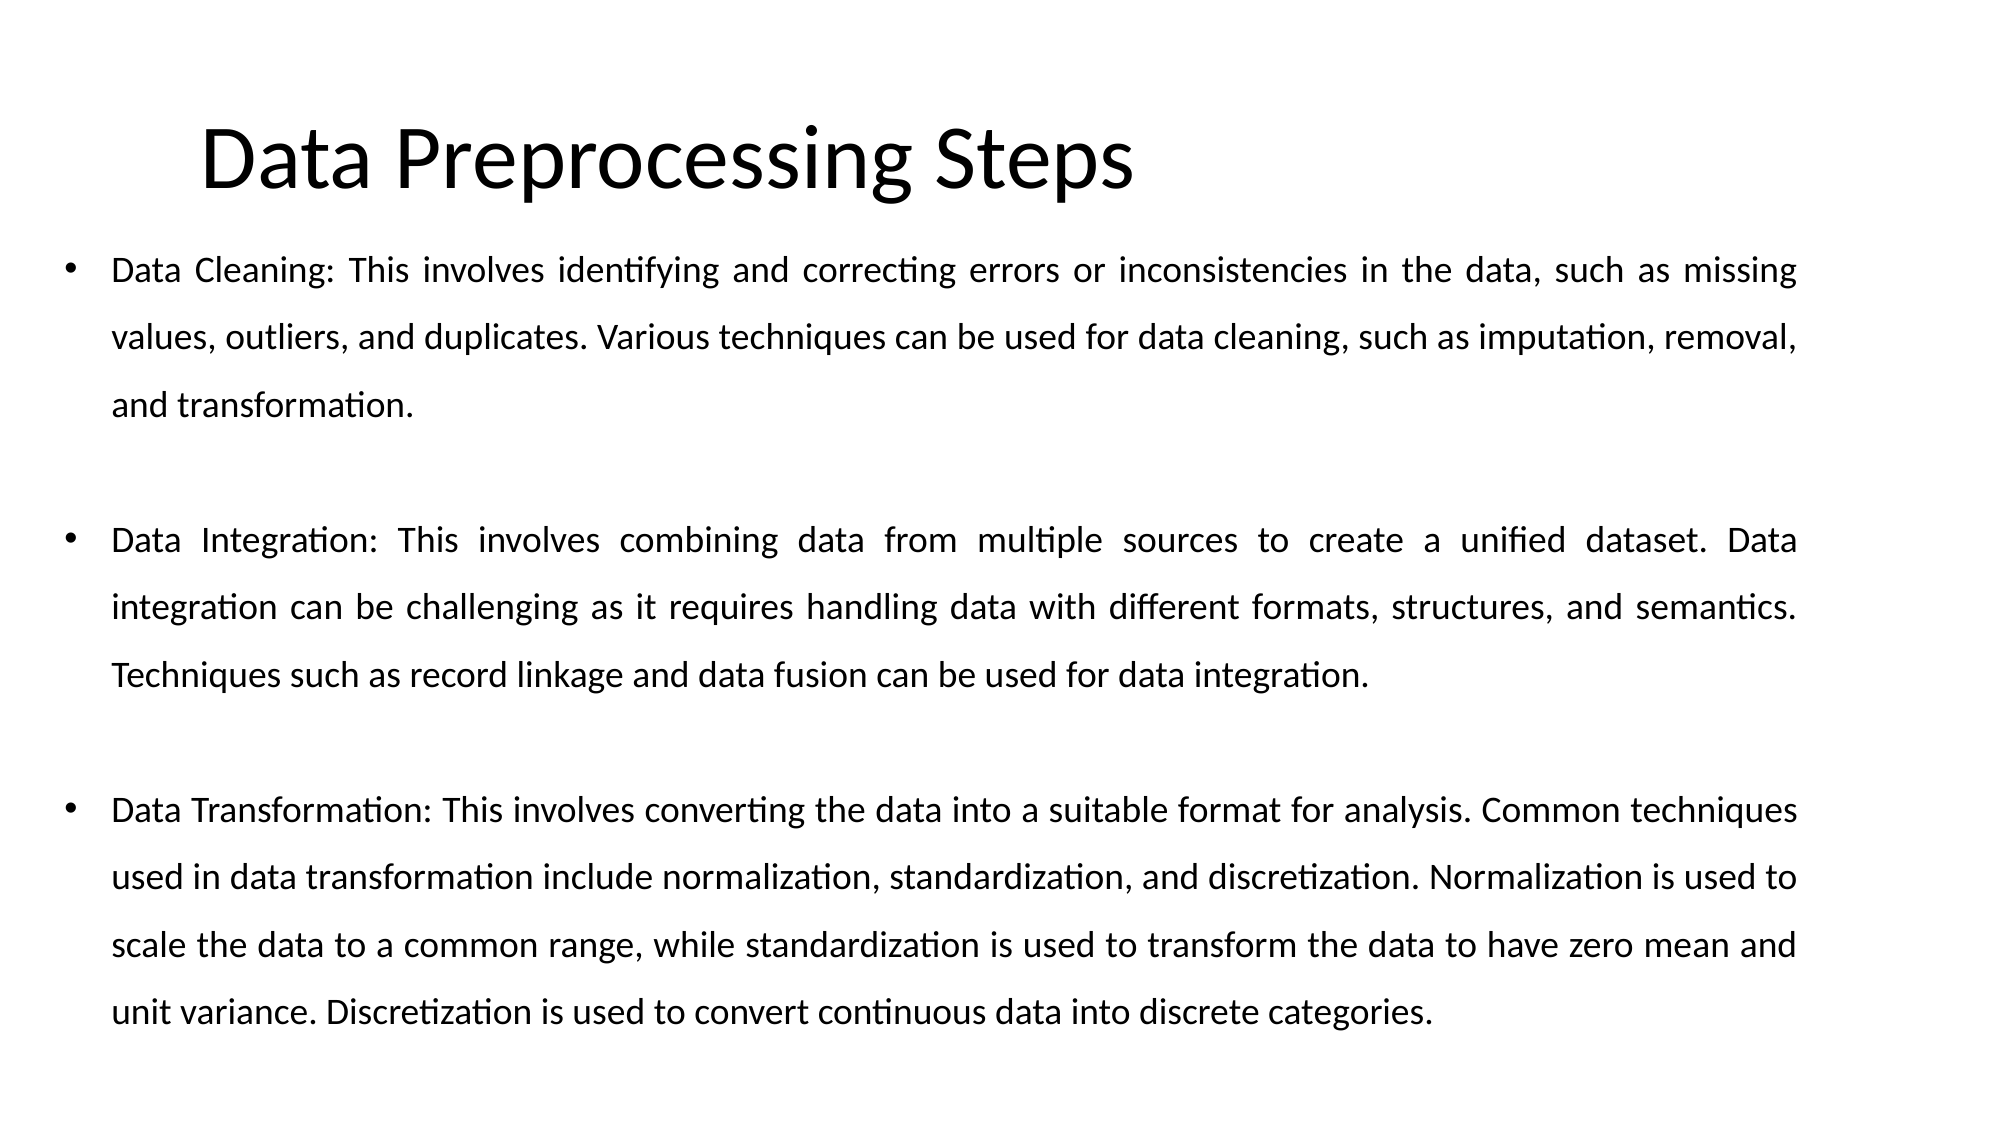

# Data Preprocessing Steps
Data Cleaning: This involves identifying and correcting errors or inconsistencies in the data, such as missing values, outliers, and duplicates. Various techniques can be used for data cleaning, such as imputation, removal, and transformation.

Data Integration: This involves combining data from multiple sources to create a unified dataset. Data integration can be challenging as it requires handling data with different formats, structures, and semantics. Techniques such as record linkage and data fusion can be used for data integration.

Data Transformation: This involves converting the data into a suitable format for analysis. Common techniques used in data transformation include normalization, standardization, and discretization. Normalization is used to scale the data to a common range, while standardization is used to transform the data to have zero mean and unit variance. Discretization is used to convert continuous data into discrete categories.